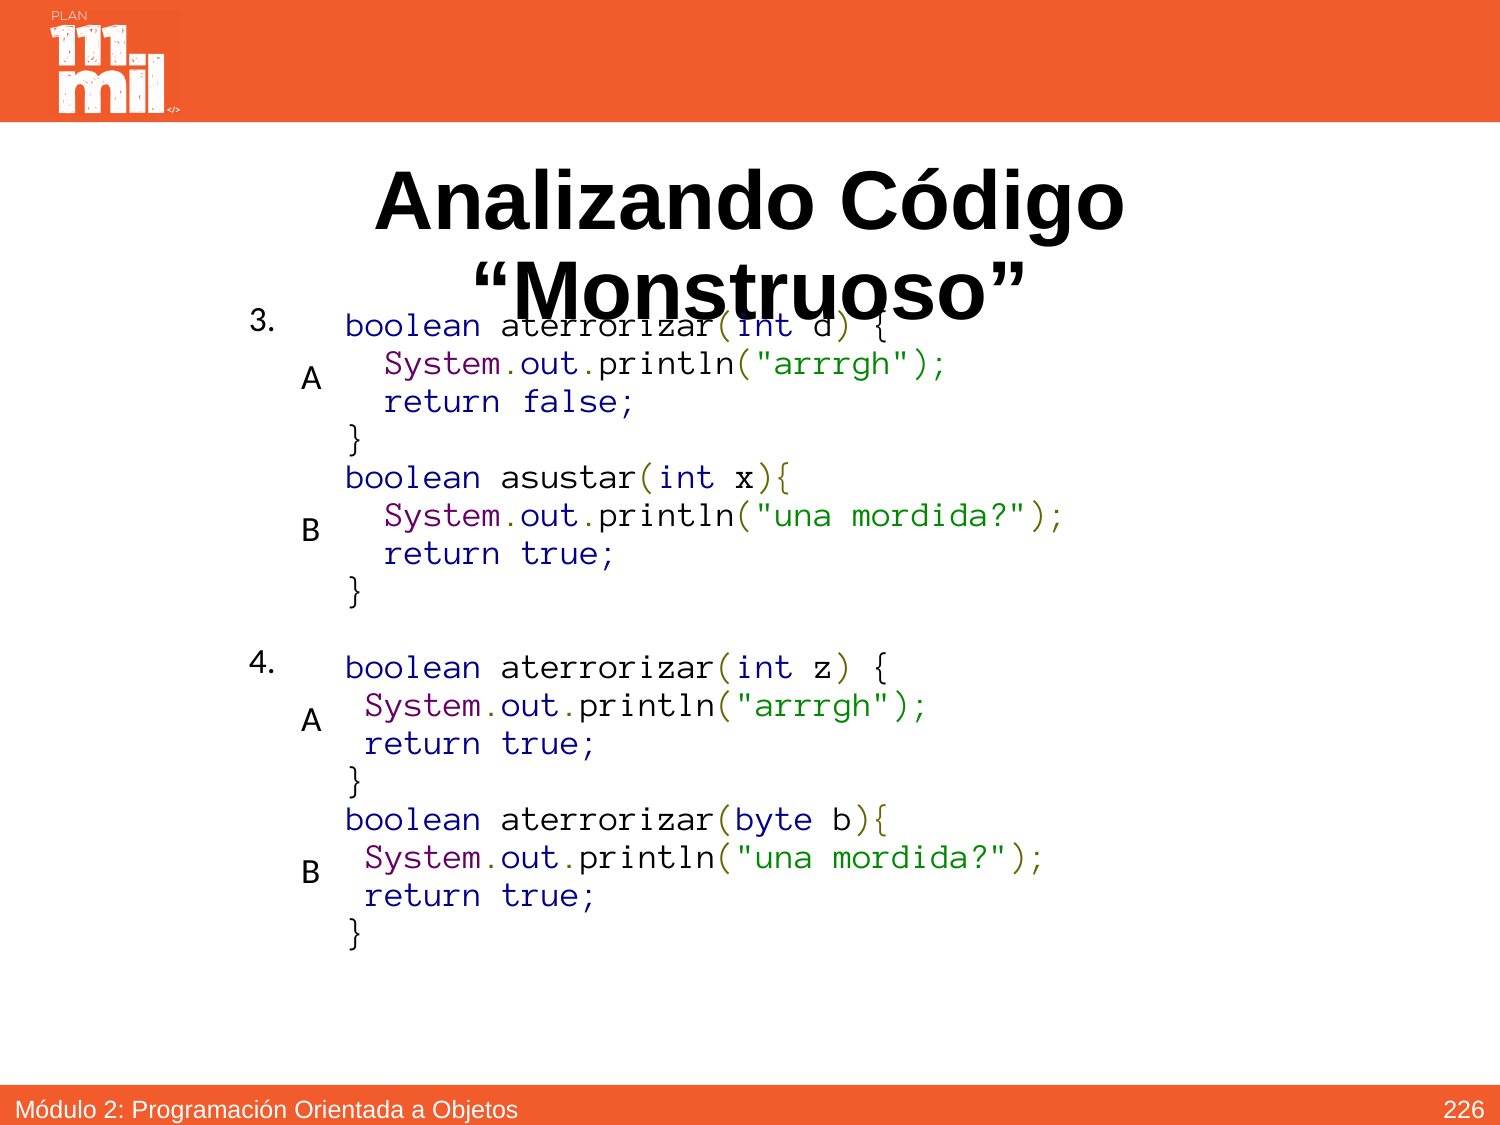

# Analizando Código “Monstruoso”
| 3. | A | boolean aterrorizar(int d) { System.out.println("arrrgh"); return false; } |
| --- | --- | --- |
|  | B | boolean asustar(int x){ System.out.println("una mordida?"); return true; } |
|  |  |  |
| 4. | A | boolean aterrorizar(int z) { System.out.println("arrrgh"); return true; } |
|  | B | boolean aterrorizar(byte b){ System.out.println("una mordida?"); return true; } |
|  |  |  |
226
Módulo 2: Programación Orientada a Objetos